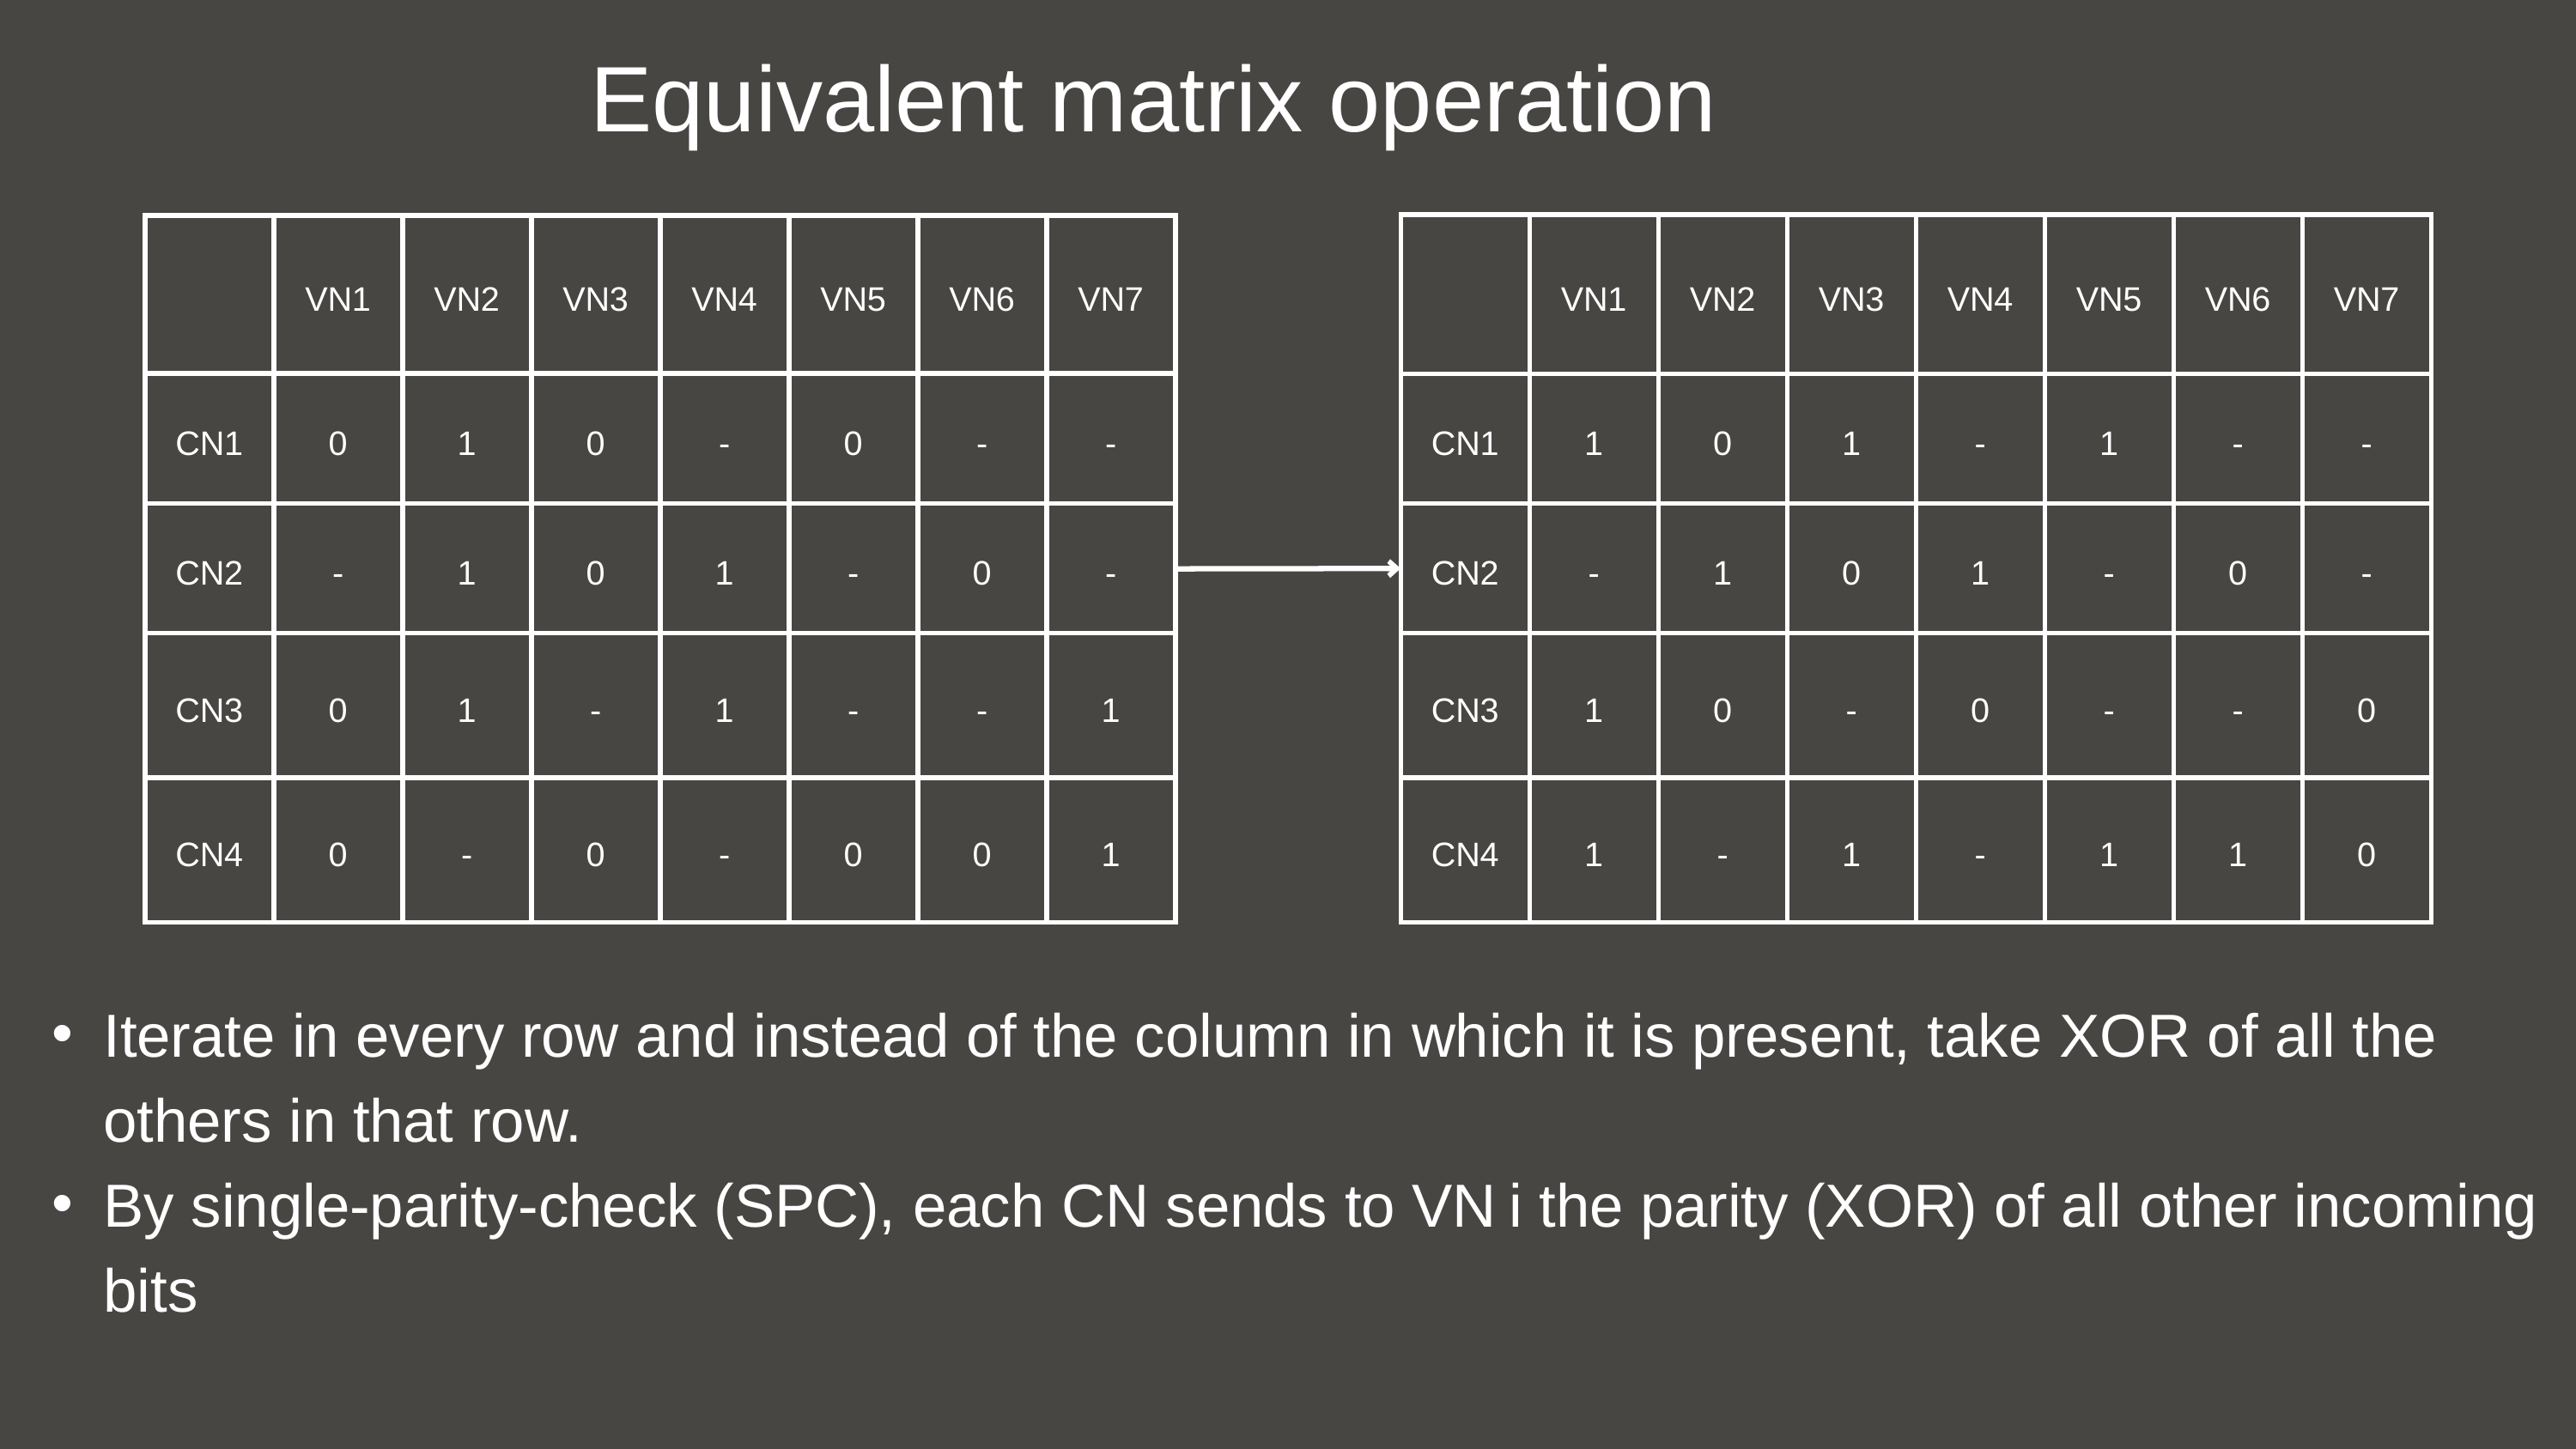

Equivalent matrix operation
|  | VN1 | VN2 | VN3 | VN4 | VN5 | VN6 | VN7 |
| --- | --- | --- | --- | --- | --- | --- | --- |
| CN1 | 1 | 0 | 1 | - | 1 | - | - |
| CN2 | - | 1 | 0 | 1 | - | 0 | - |
| CN3 | 1 | 0 | - | 0 | - | - | 0 |
| CN4 | 1 | - | 1 | - | 1 | 1 | 0 |
|  | VN1 | VN2 | VN3 | VN4 | VN5 | VN6 | VN7 |
| --- | --- | --- | --- | --- | --- | --- | --- |
| CN1 | 0 | 1 | 0 | - | 0 | - | - |
| CN2 | - | 1 | 0 | 1 | - | 0 | - |
| CN3 | 0 | 1 | - | 1 | - | - | 1 |
| CN4 | 0 | - | 0 | - | 0 | 0 | 1 |

Iterate in every row and instead of the column in which it is present, take XOR of all the others in that row.
By single‐parity‐check (SPC), each CN sends to VN i the parity (XOR) of all other incoming bits